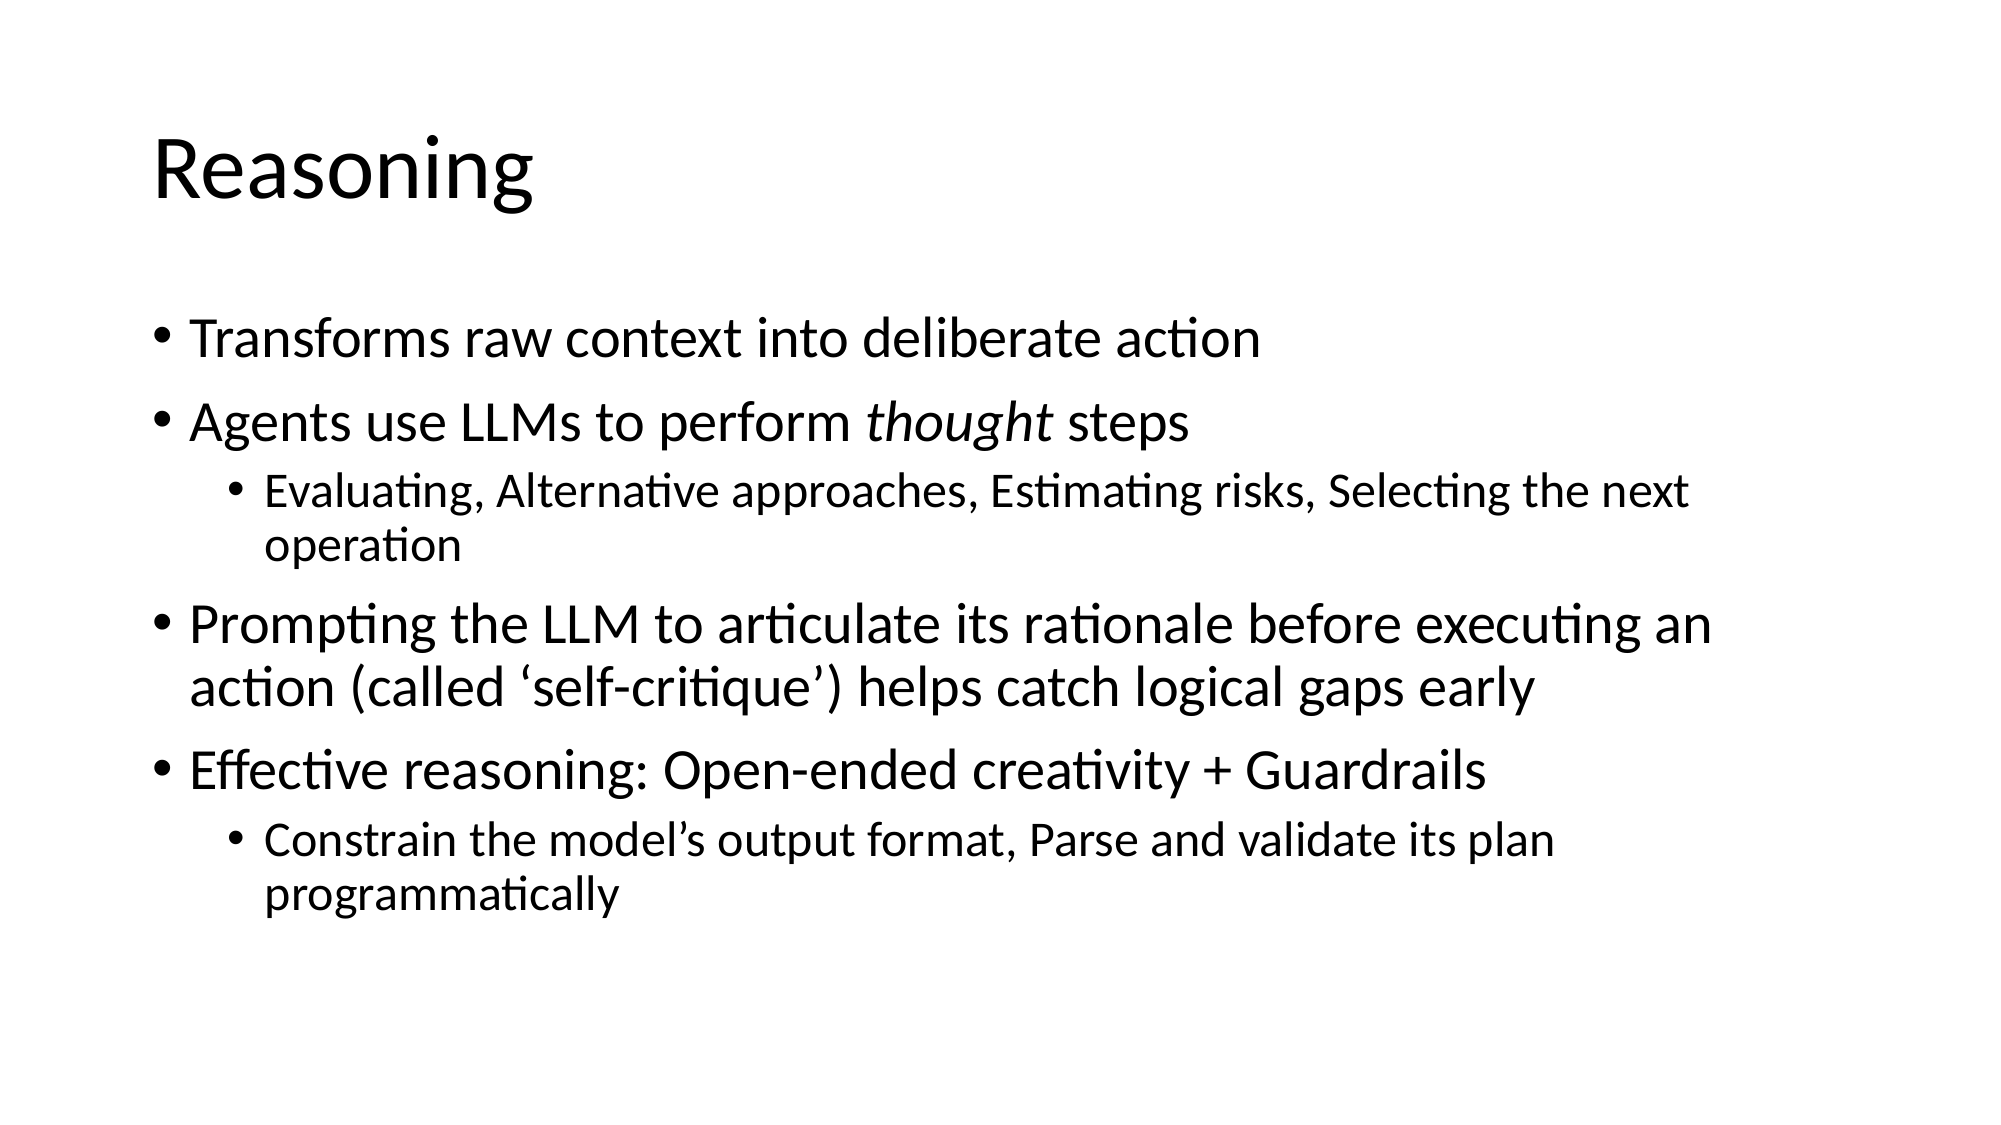

# Reasoning
Transforms raw context into deliberate action
Agents use LLMs to perform thought steps
Evaluating, Alternative approaches, Estimating risks, Selecting the next operation
Prompting the LLM to articulate its rationale before executing an action (called ‘self-critique’) helps catch logical gaps early
Effective reasoning: Open-ended creativity + Guardrails
Constrain the model’s output format, Parse and validate its plan programmatically